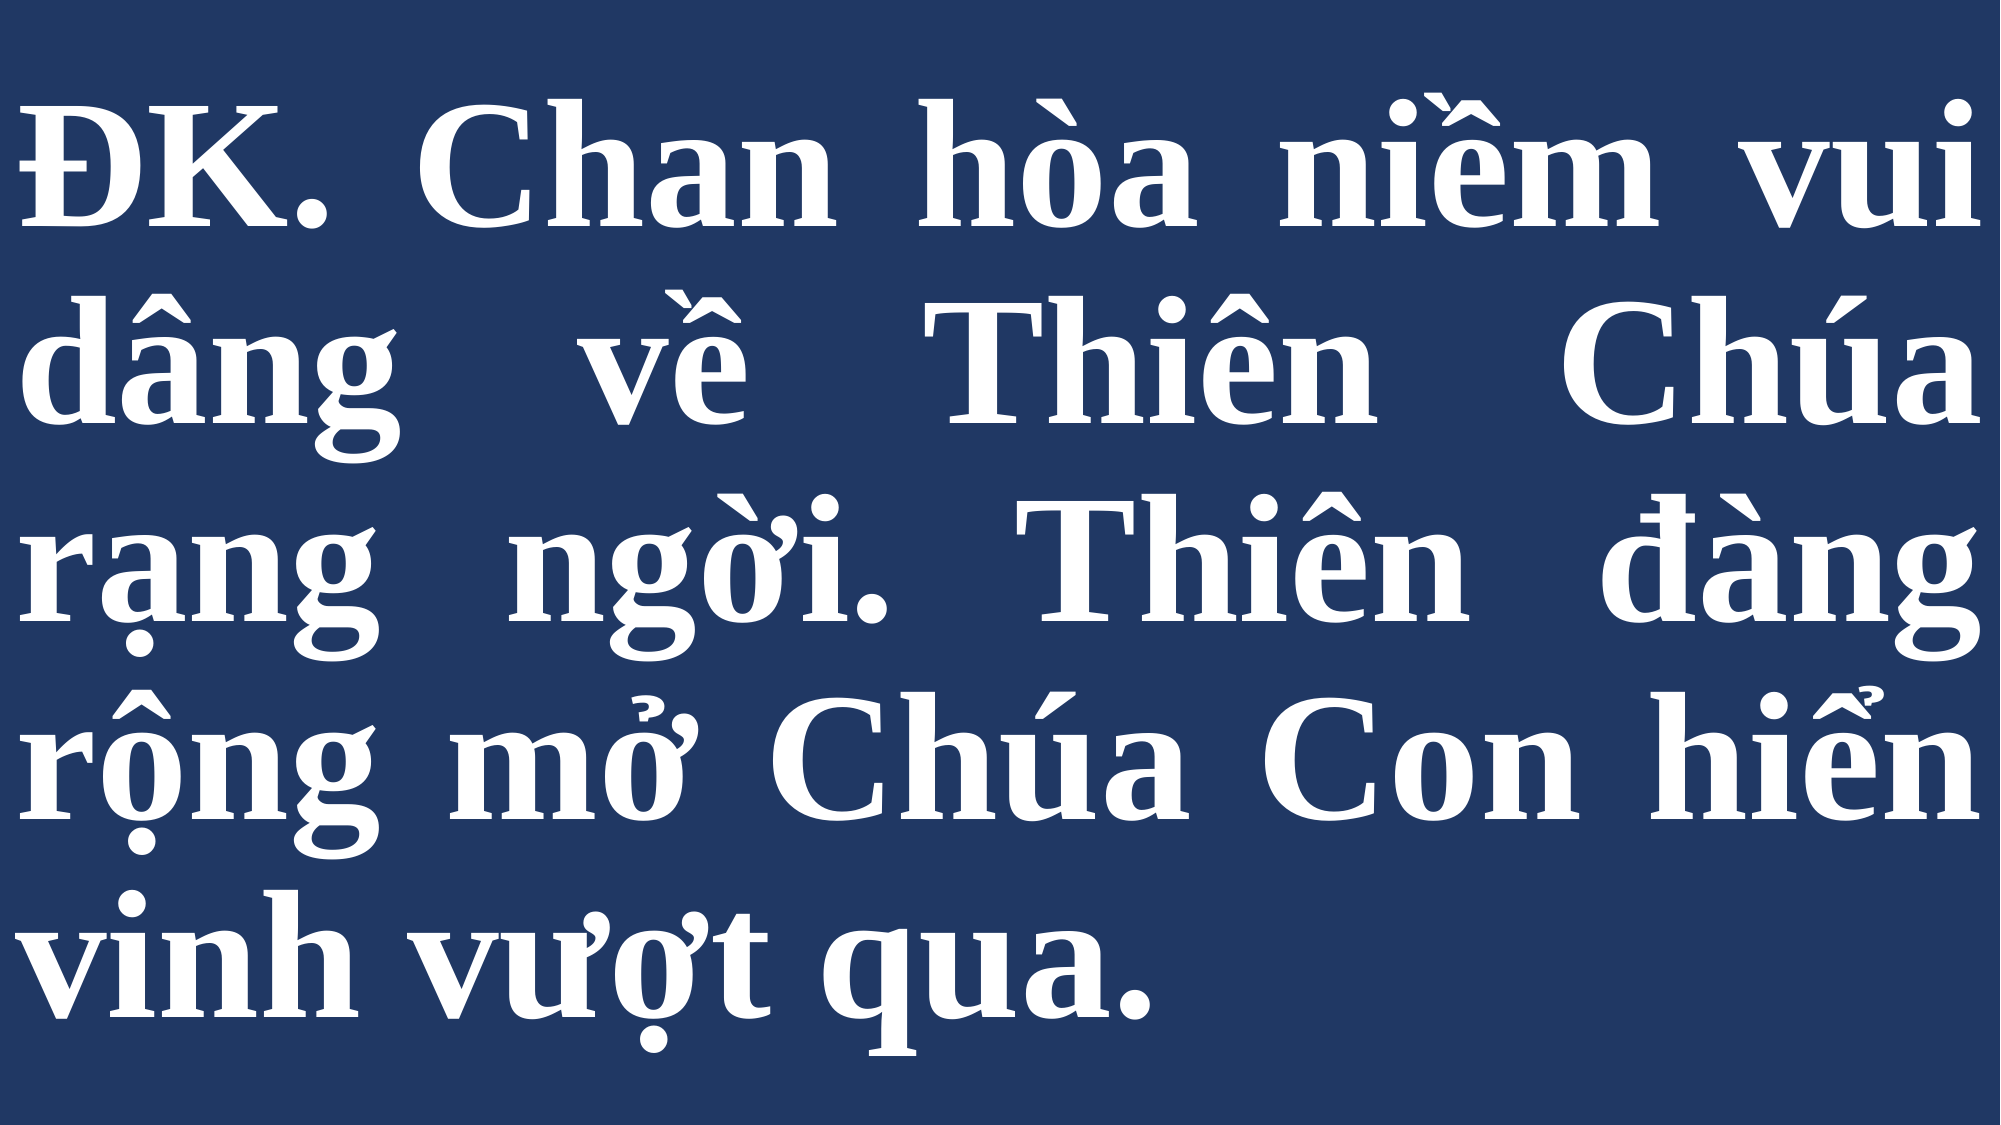

# ĐK. Chan hòa niềm vui dâng về Thiên Chúa rạng ngời. Thiên đàng rộng mở Chúa Con hiển vinh vượt qua.